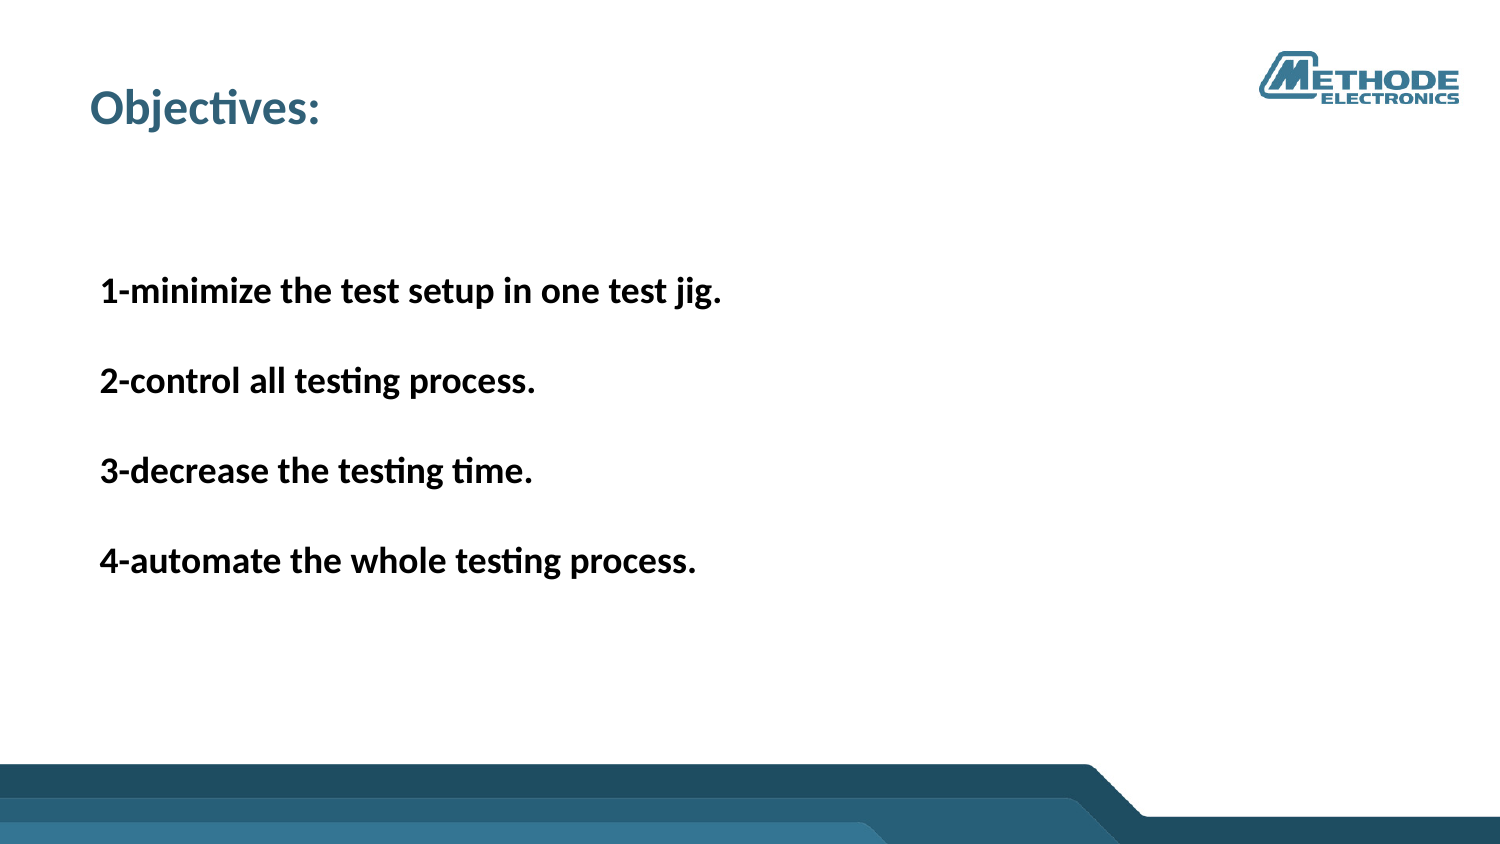

# Objectives:
1-minimize the test setup in one test jig.

2-control all testing process.

3-decrease the testing time.

4-automate the whole testing process.